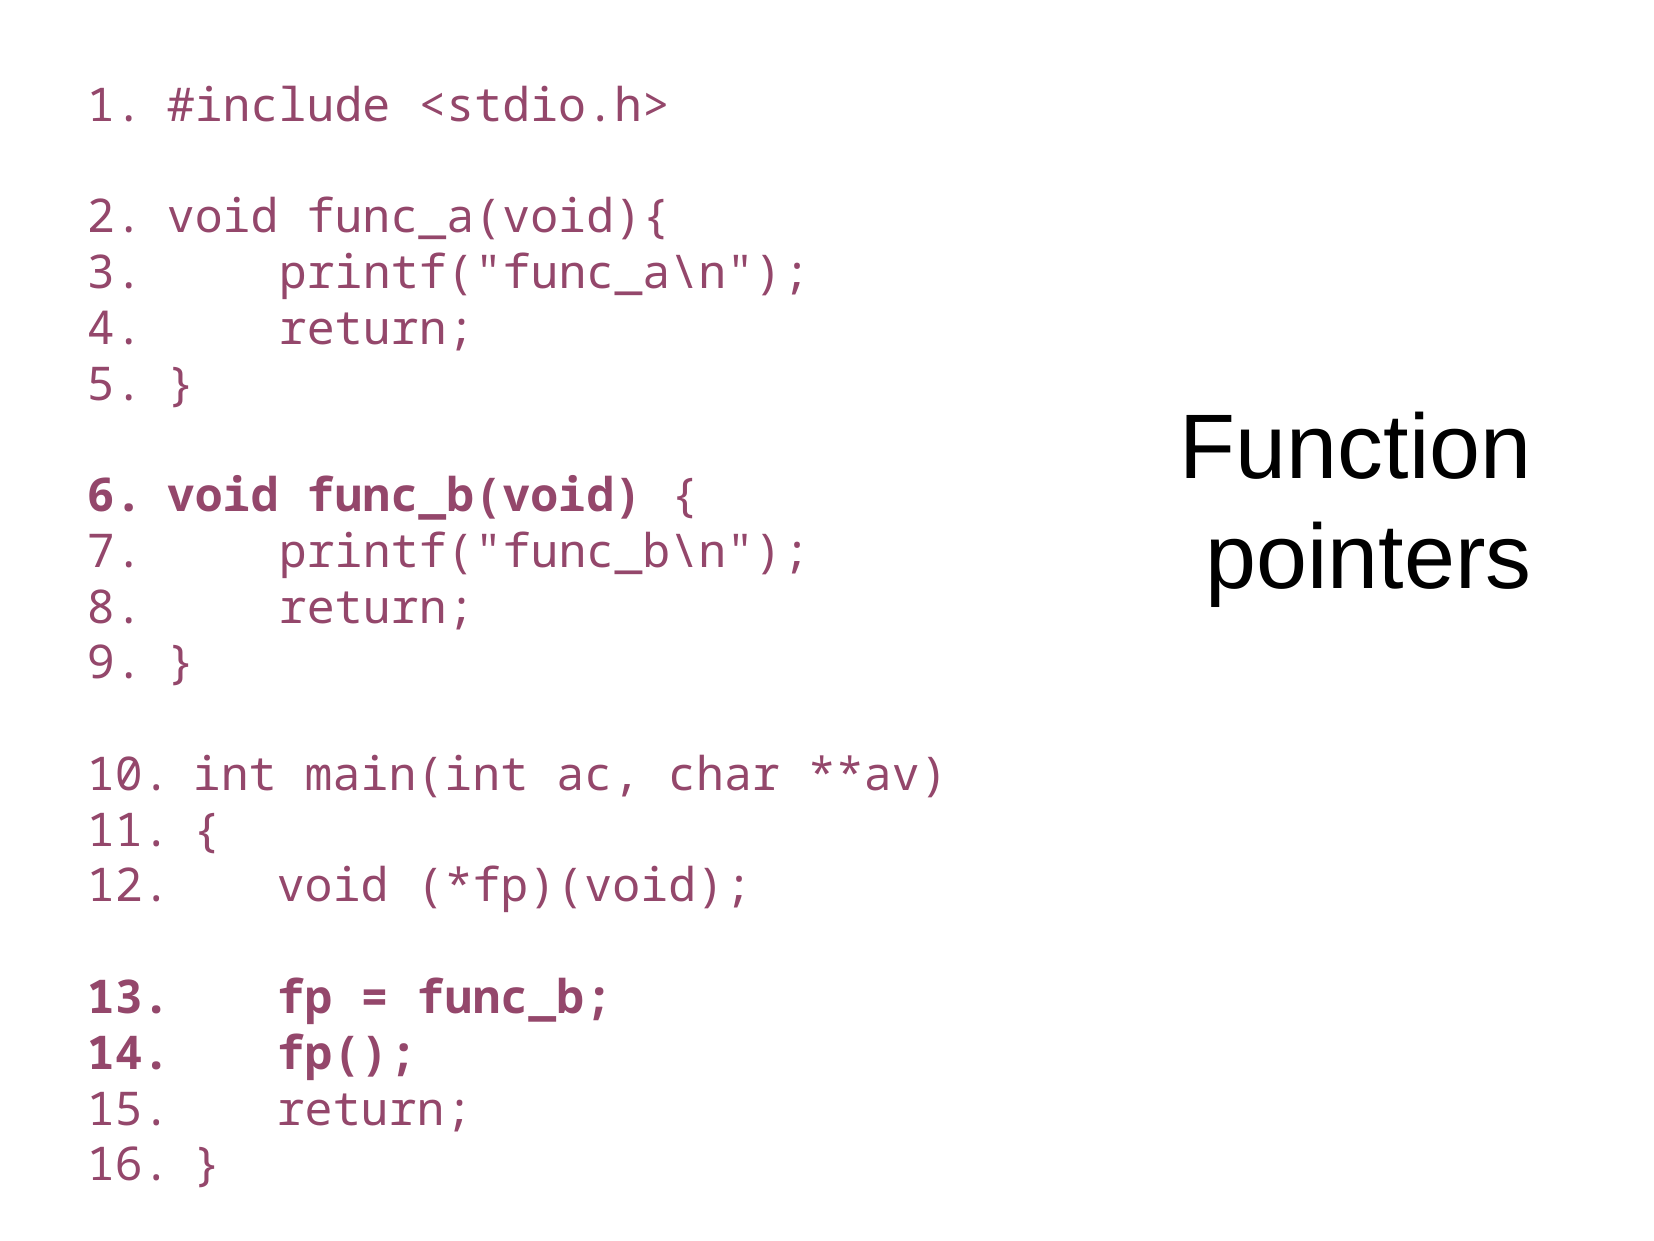

#include <stdio.h>

 void func_a(void){
     printf("func_a\n");
     return;
 }

 void func_b(void) {
     printf("func_b\n");
     return;
 }

 int main(int ac, char **av)
 {
    void (*fp)(void);

    fp = func_b;
    fp();
    return;
 }
Function
pointers